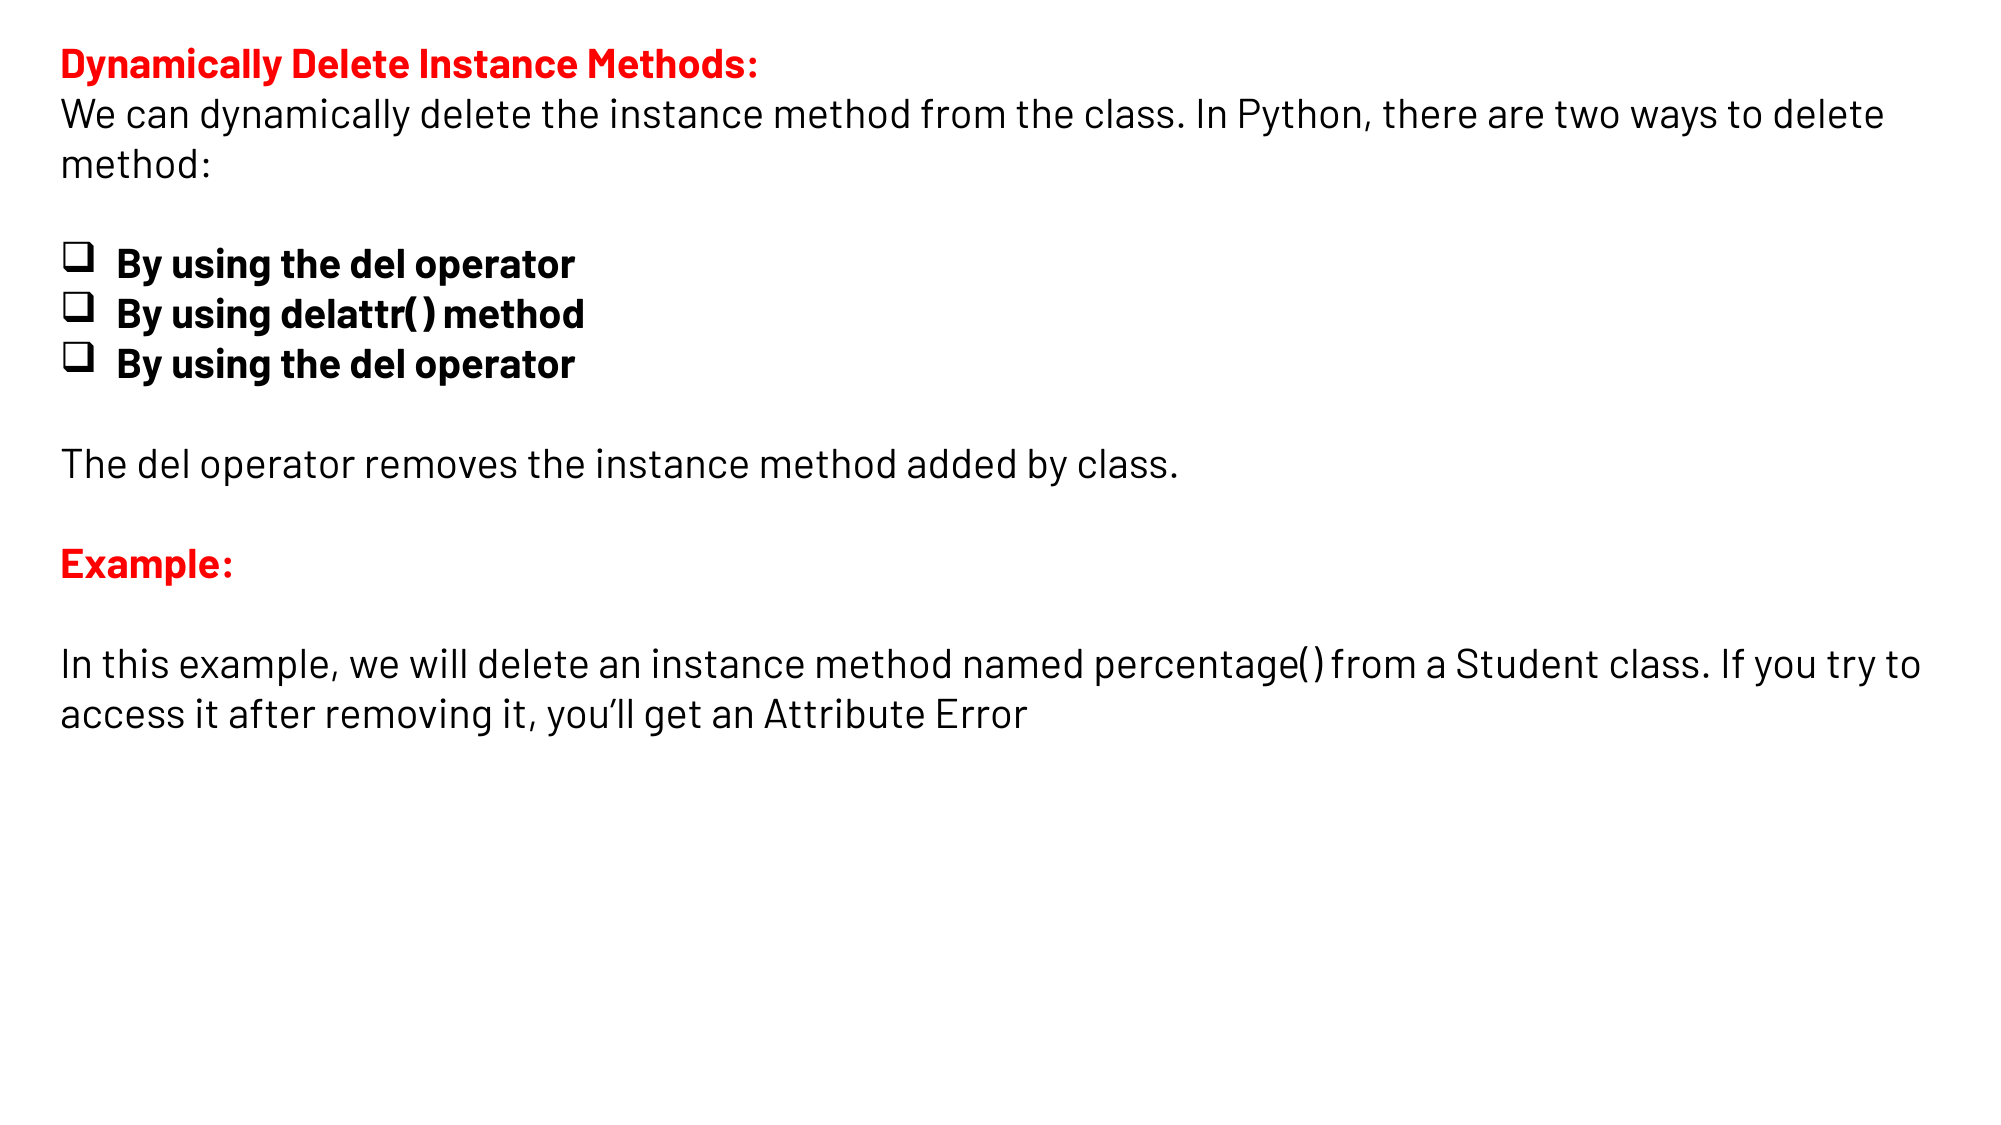

Dynamically Delete Instance Methods:
We can dynamically delete the instance method from the class. In Python, there are two ways to delete method:

By using the del operator
By using delattr() method
By using the del operator

The del operator removes the instance method added by class.

Example:

In this example, we will delete an instance method named percentage() from a Student class. If you try to access it after removing it, you’ll get an Attribute Error